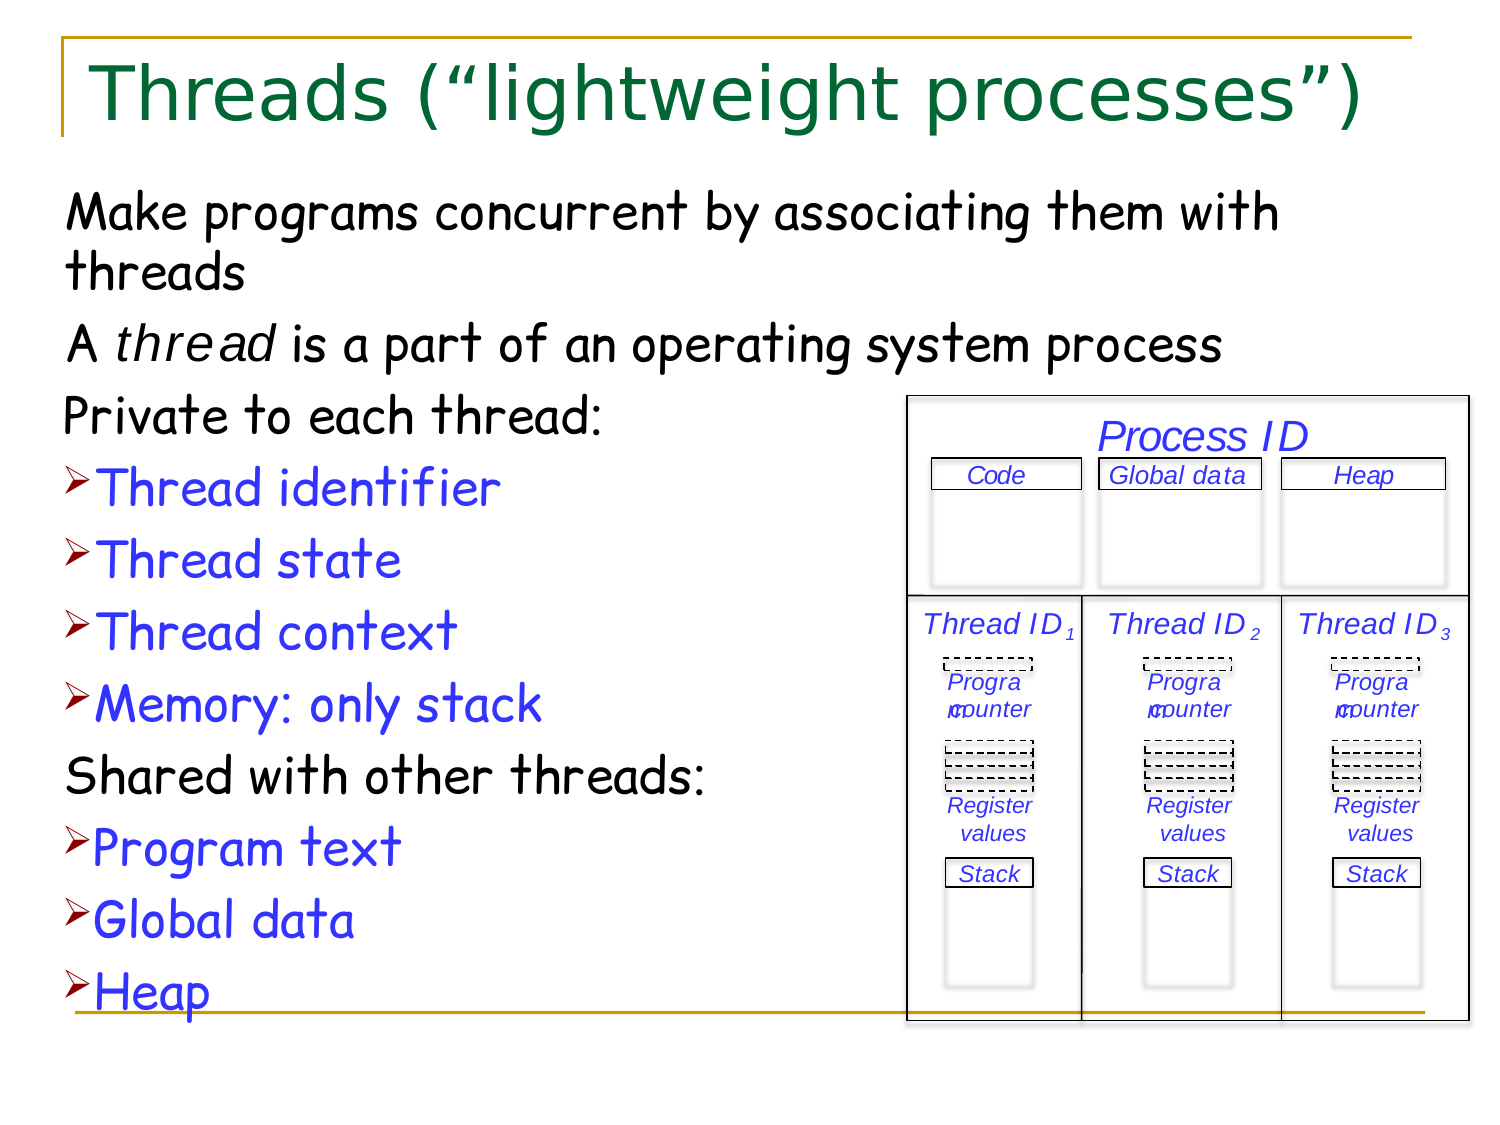

# Threads (“lightweight processes”)
Make programs concurrent by associating them with
threads
A thread is a part of an operating system process
Private to each thread:
Thread identifier
Thread state
Thread context
Memory: only stack Shared with other threads:
Program text
Global data
Heap

Process ID

Code
Global data
Heap

Thread ID1
Thread ID2
Thread ID3

Program
Program
Program
counter
counter
counter

Register values
Register values
Register values

Stack
Stack
Stack